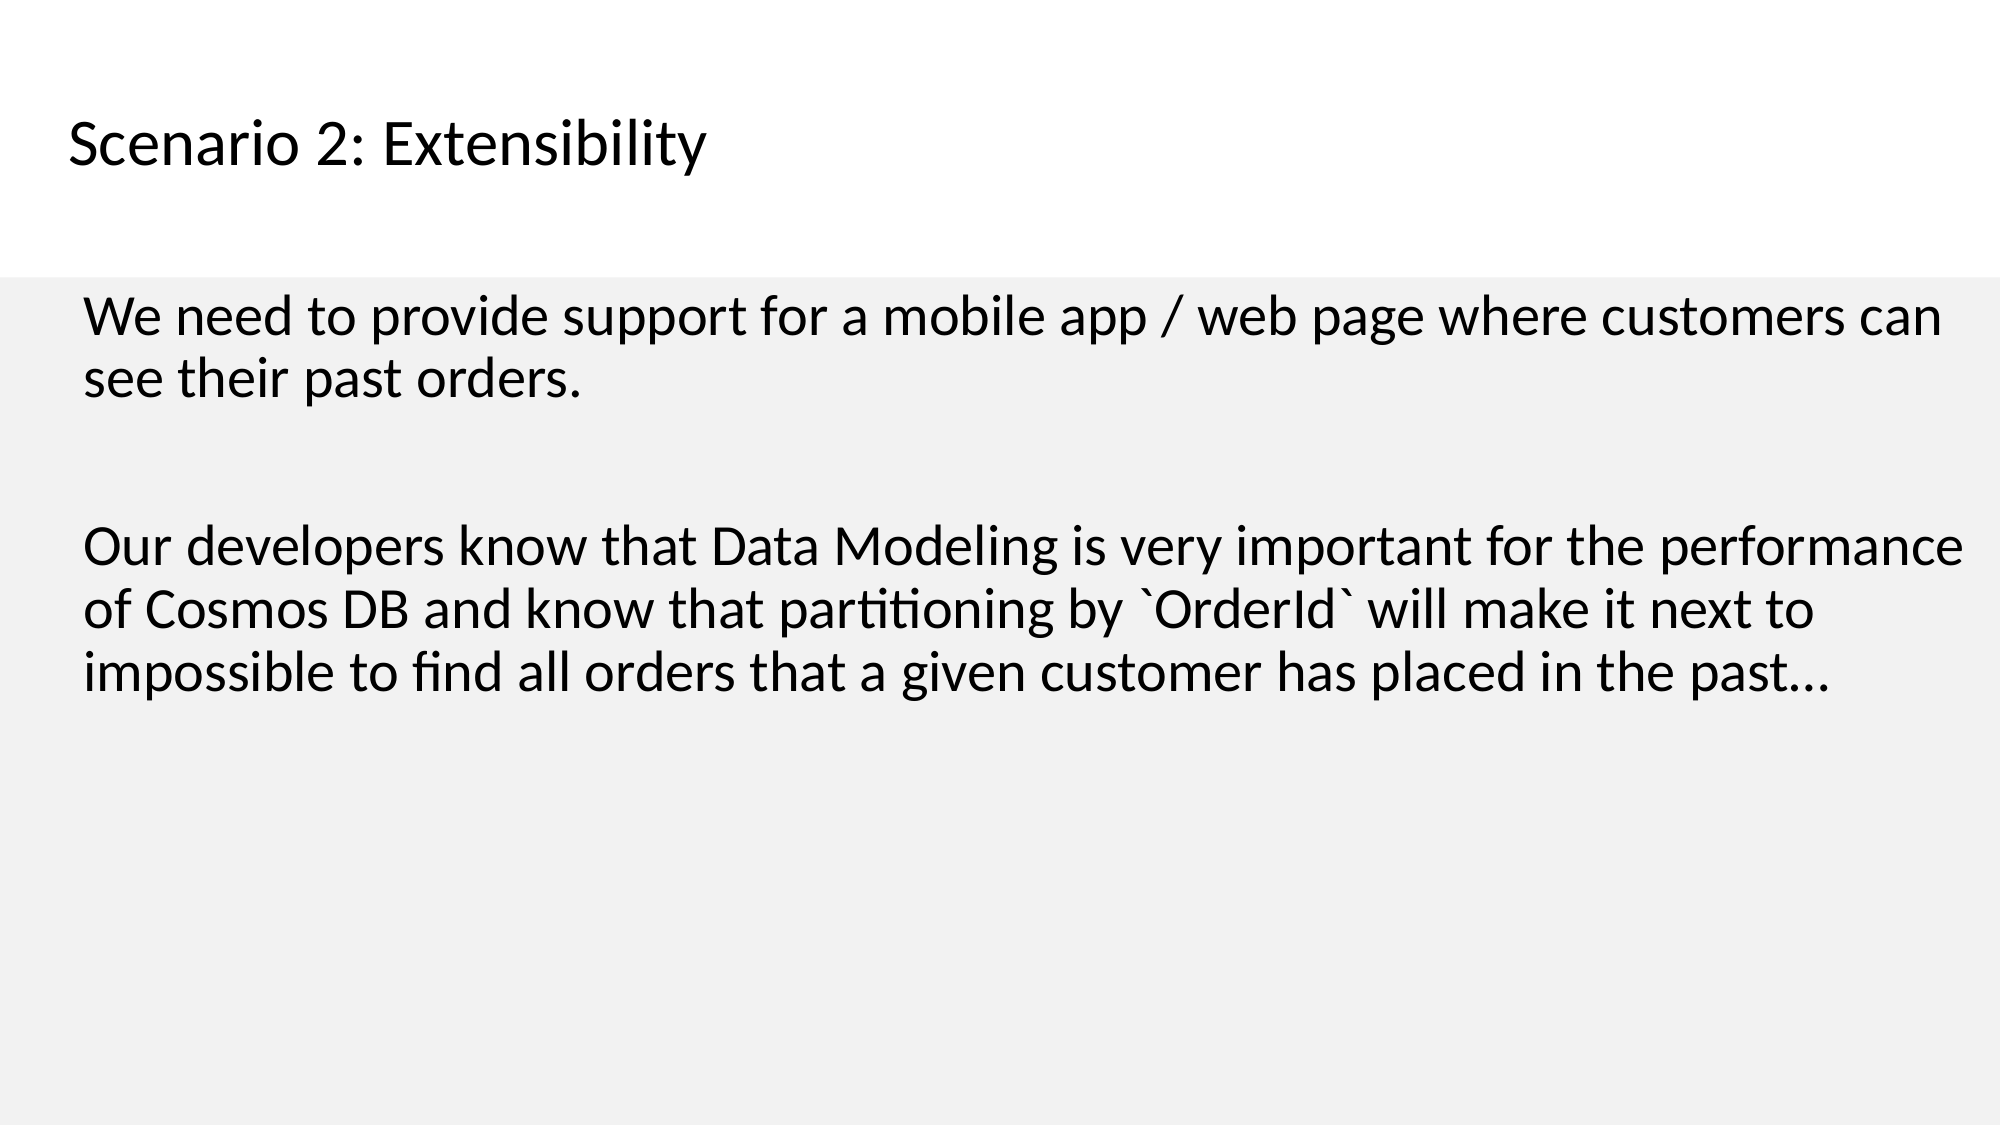

# Scenario 2: Extensibility
We need to provide support for a mobile app / web page where customers can see their past orders.

Our developers know that Data Modeling is very important for the performance of Cosmos DB and know that partitioning by `OrderId` will make it next to impossible to find all orders that a given customer has placed in the past…